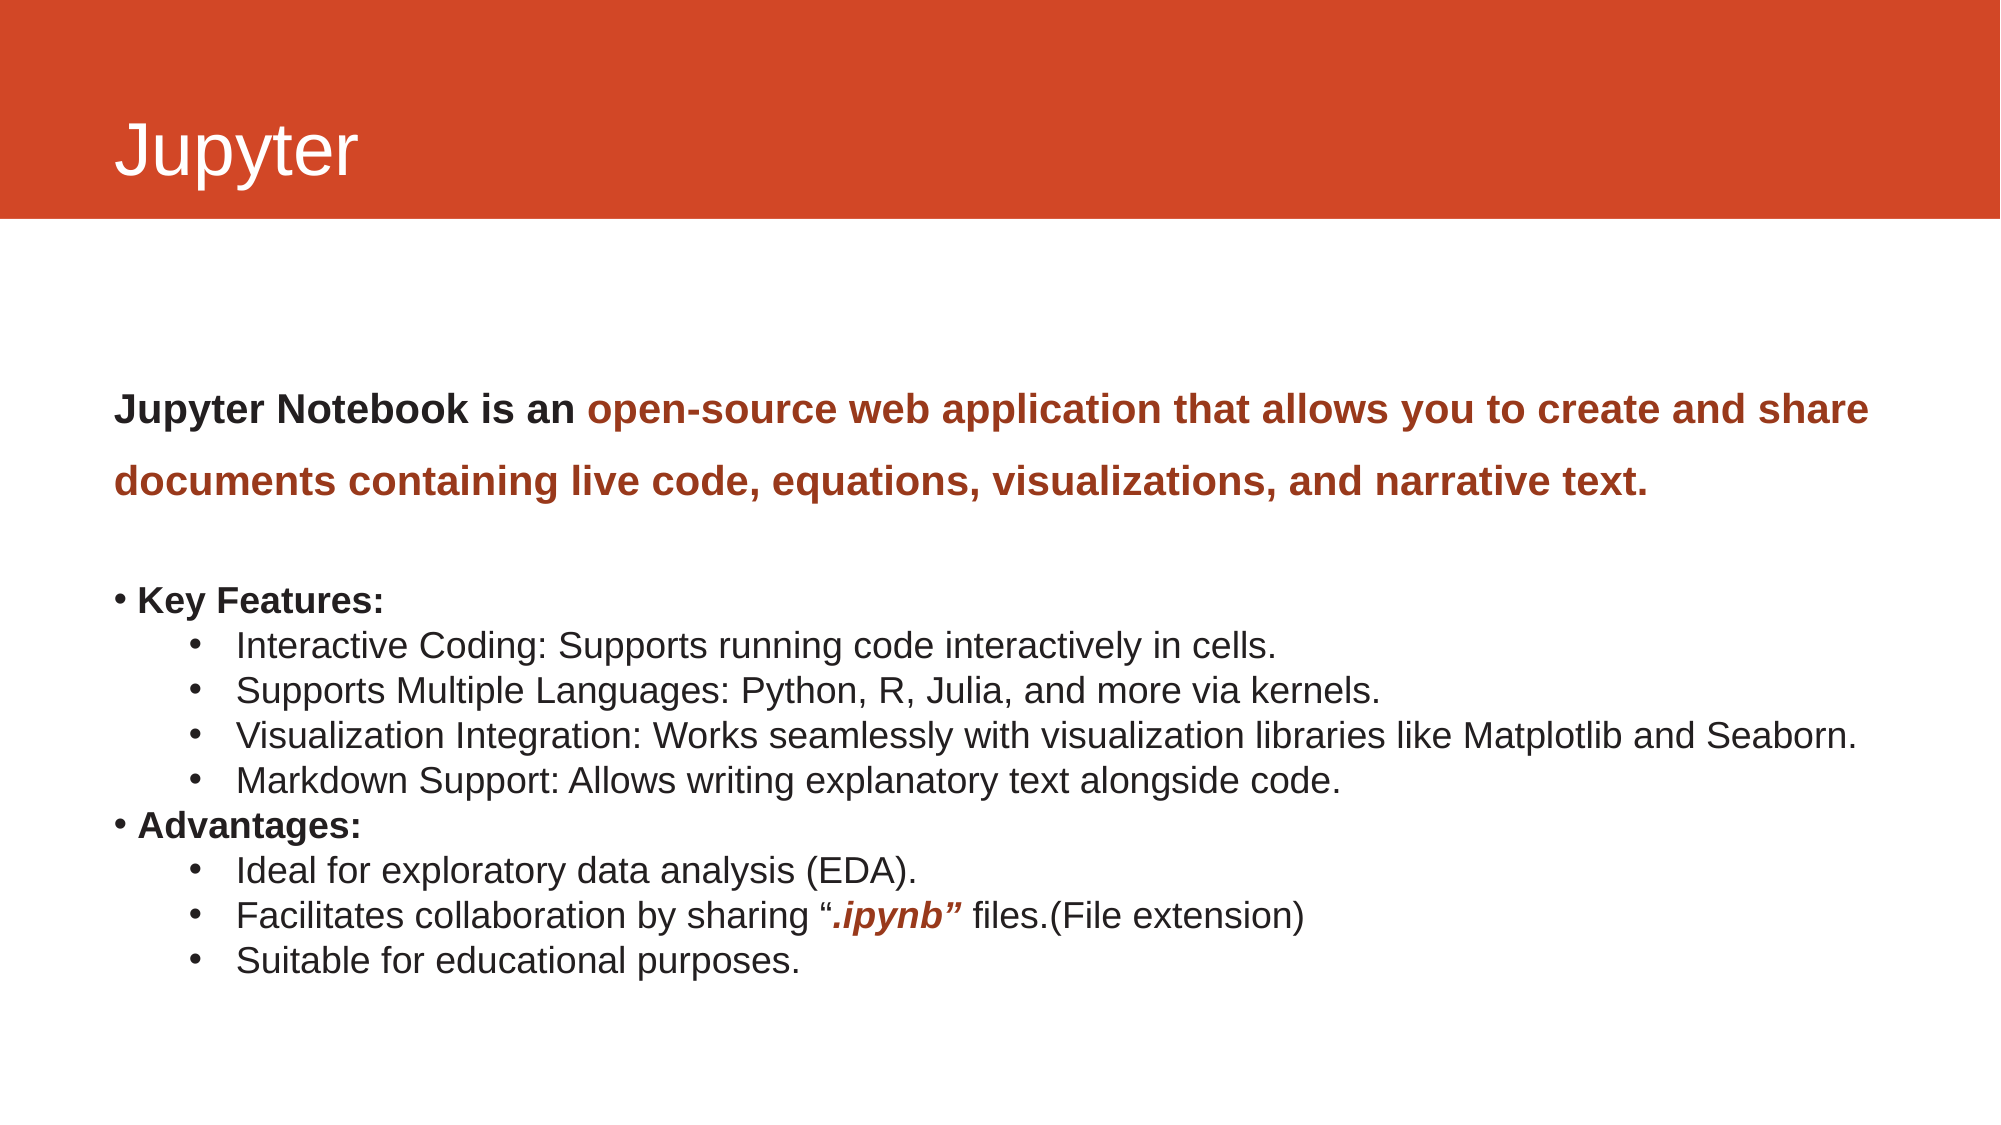

# Jupyter

Jupyter Notebook is an open-source web application that allows you to create and share documents containing live code, equations, visualizations, and narrative text.

 Key Features:
Interactive Coding: Supports running code interactively in cells.
Supports Multiple Languages: Python, R, Julia, and more via kernels.
Visualization Integration: Works seamlessly with visualization libraries like Matplotlib and Seaborn.
Markdown Support: Allows writing explanatory text alongside code.
 Advantages:
Ideal for exploratory data analysis (EDA).
Facilitates collaboration by sharing “.ipynb” files.(File extension)
Suitable for educational purposes.